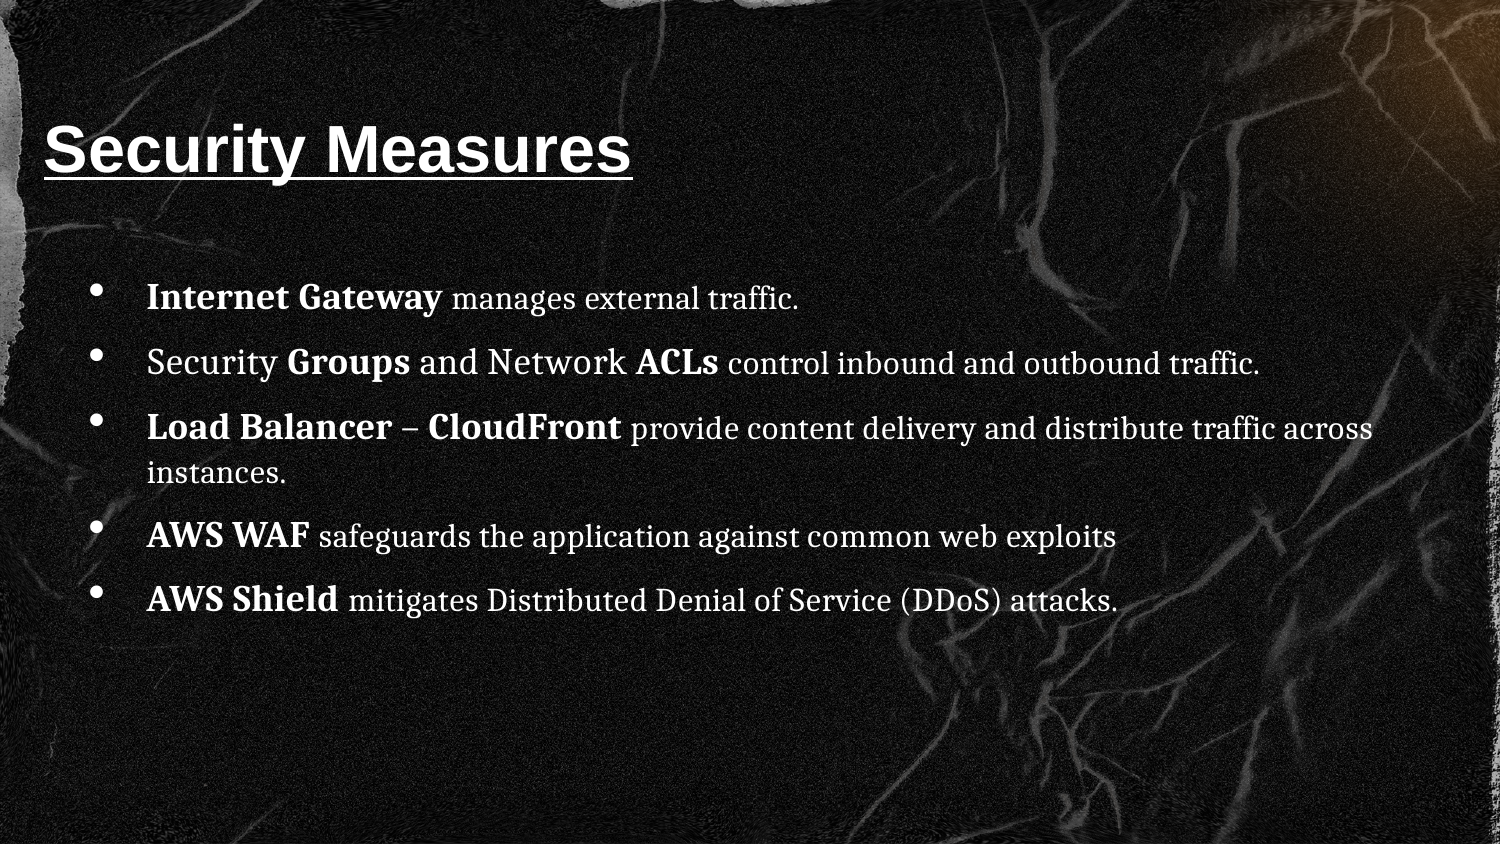

# Security Measures
Internet Gateway manages external traffic.
Security Groups and Network ACLs control inbound and outbound traffic.
Load Balancer – CloudFront provide content delivery and distribute traffic across instances.
AWS WAF safeguards the application against common web exploits
AWS Shield mitigates Distributed Denial of Service (DDoS) attacks.